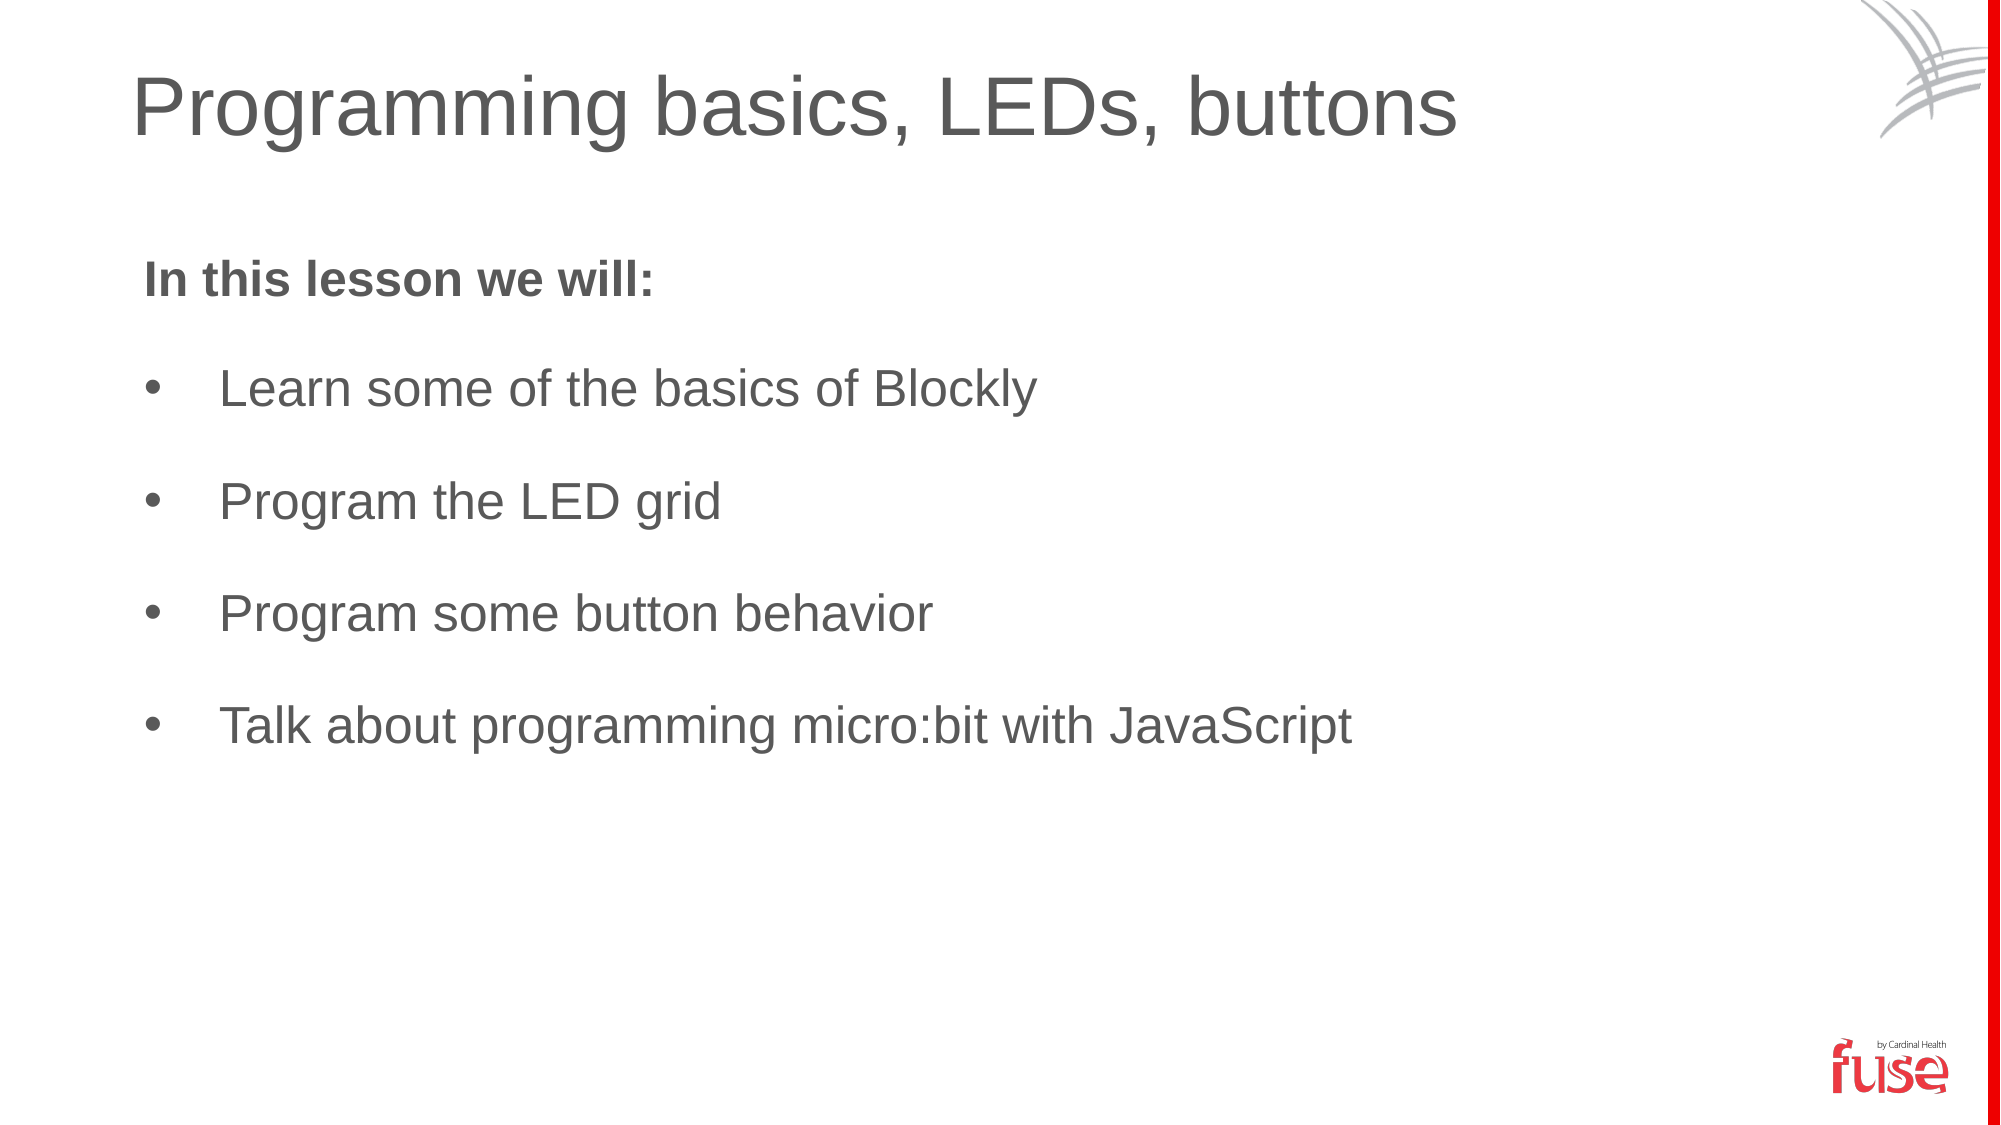

Programming basics, LEDs, buttons
In this lesson we will:

Learn some of the basics of Blockly

Program the LED grid

Program some button behavior

Talk about programming micro:bit with JavaScript